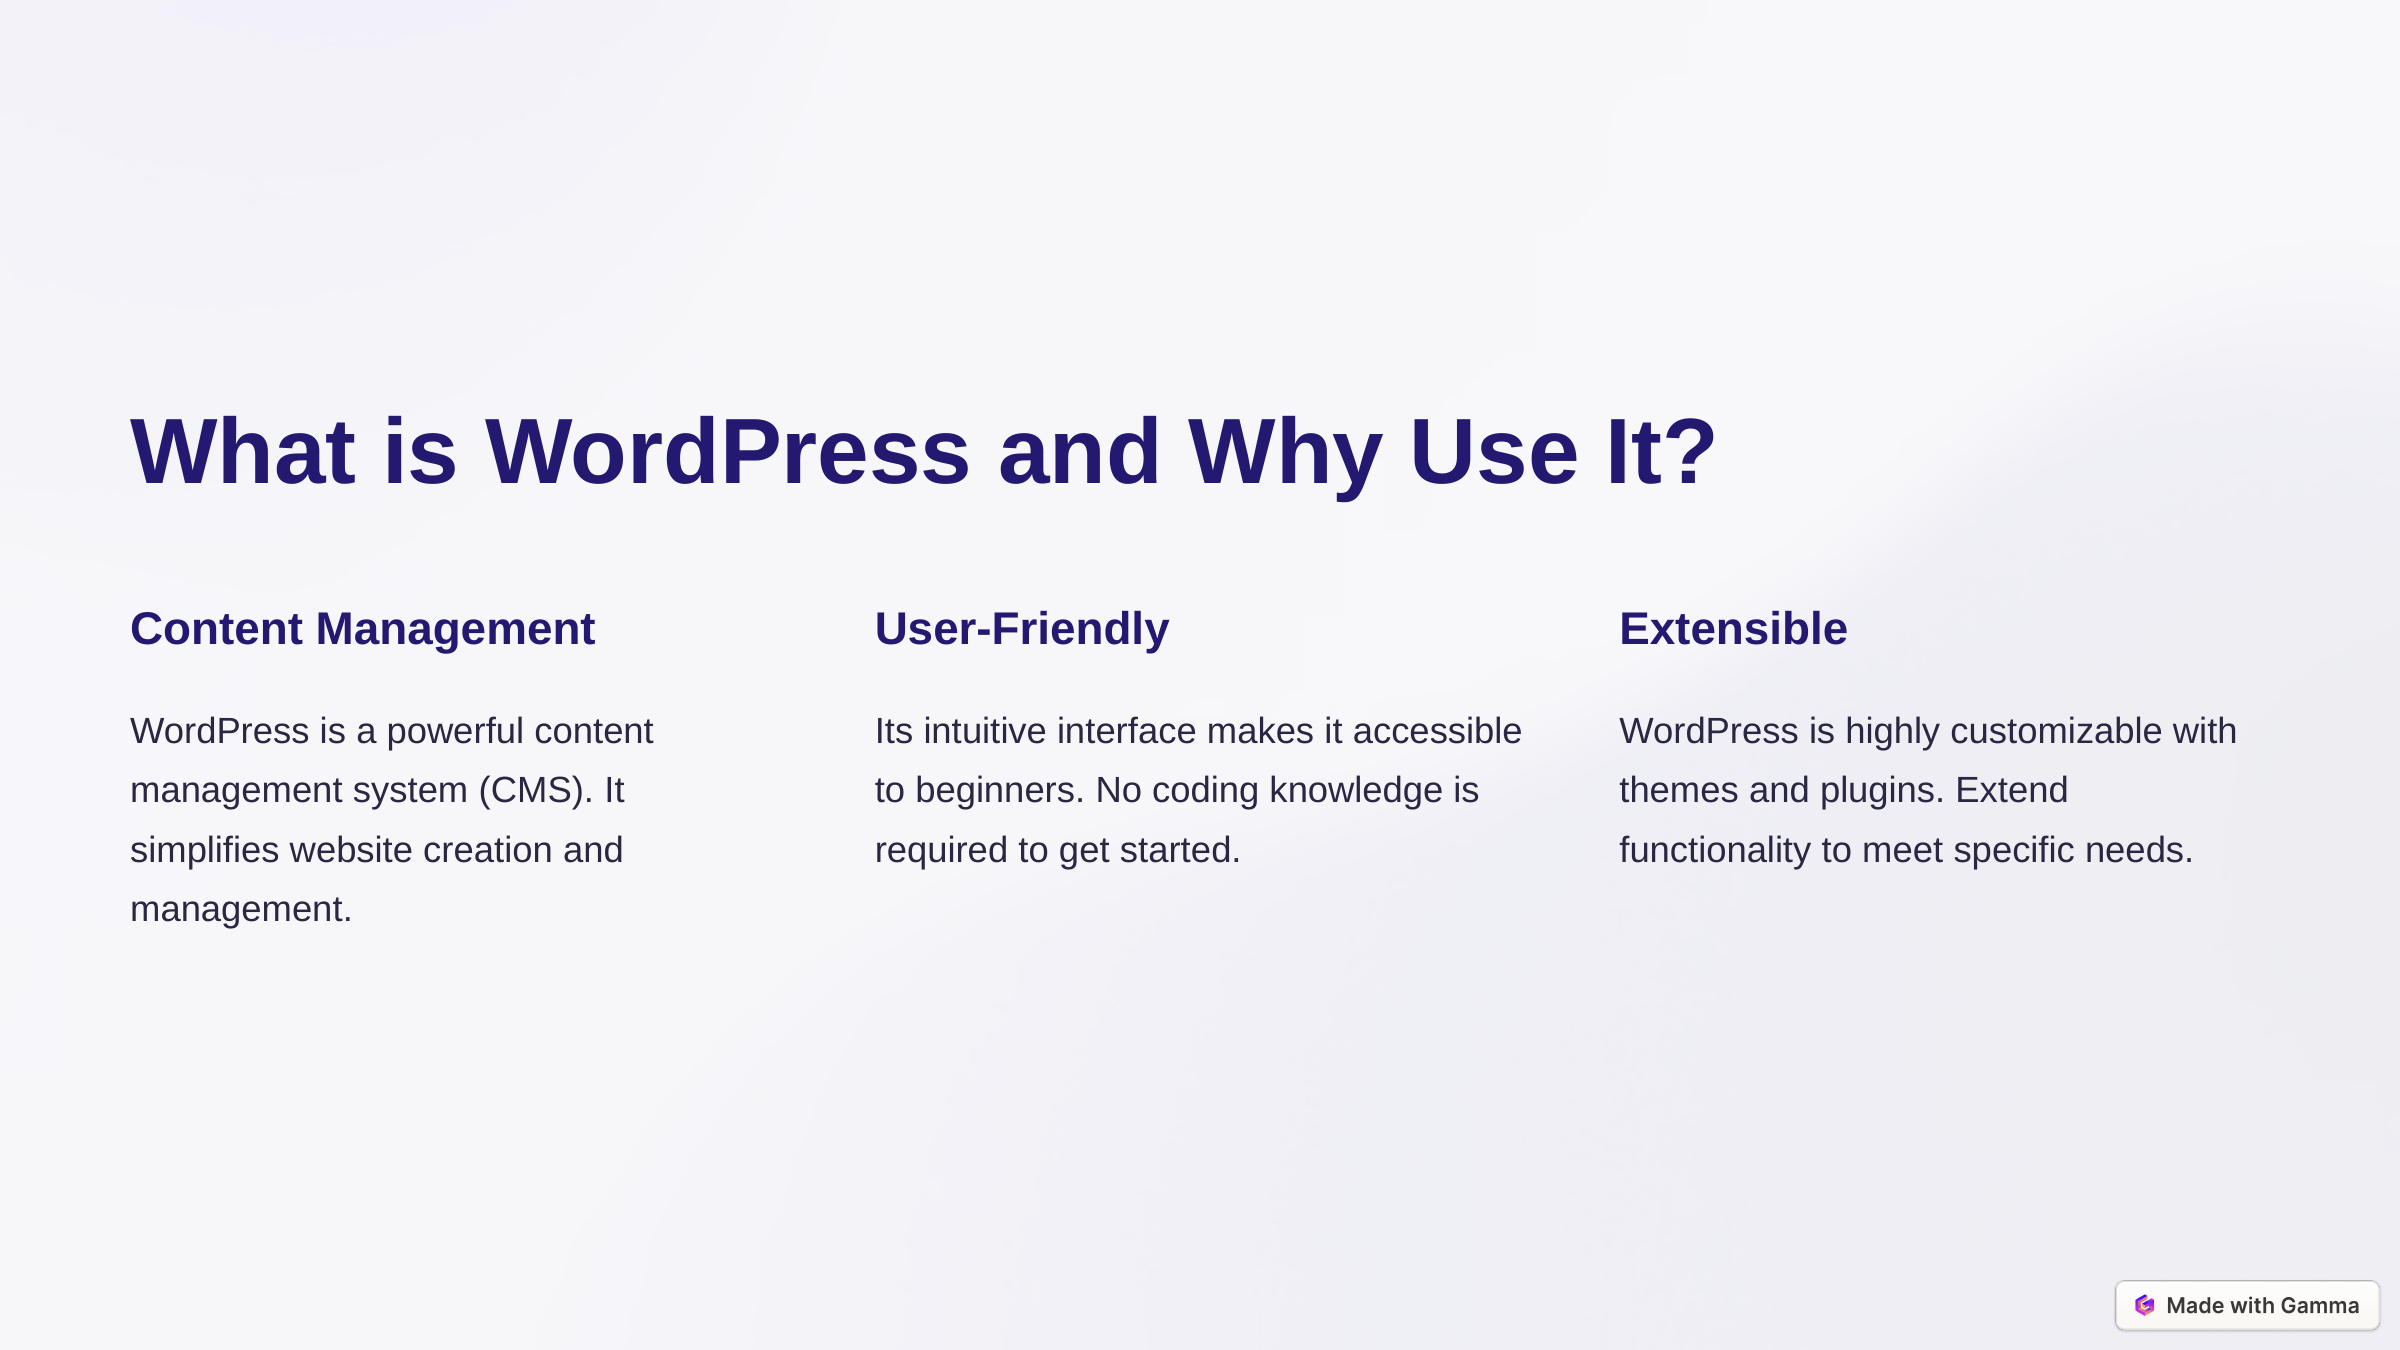

What is WordPress and Why Use It?
Content Management
User-Friendly
Extensible
WordPress is a powerful content management system (CMS). It simplifies website creation and management.
Its intuitive interface makes it accessible to beginners. No coding knowledge is required to get started.
WordPress is highly customizable with themes and plugins. Extend functionality to meet specific needs.